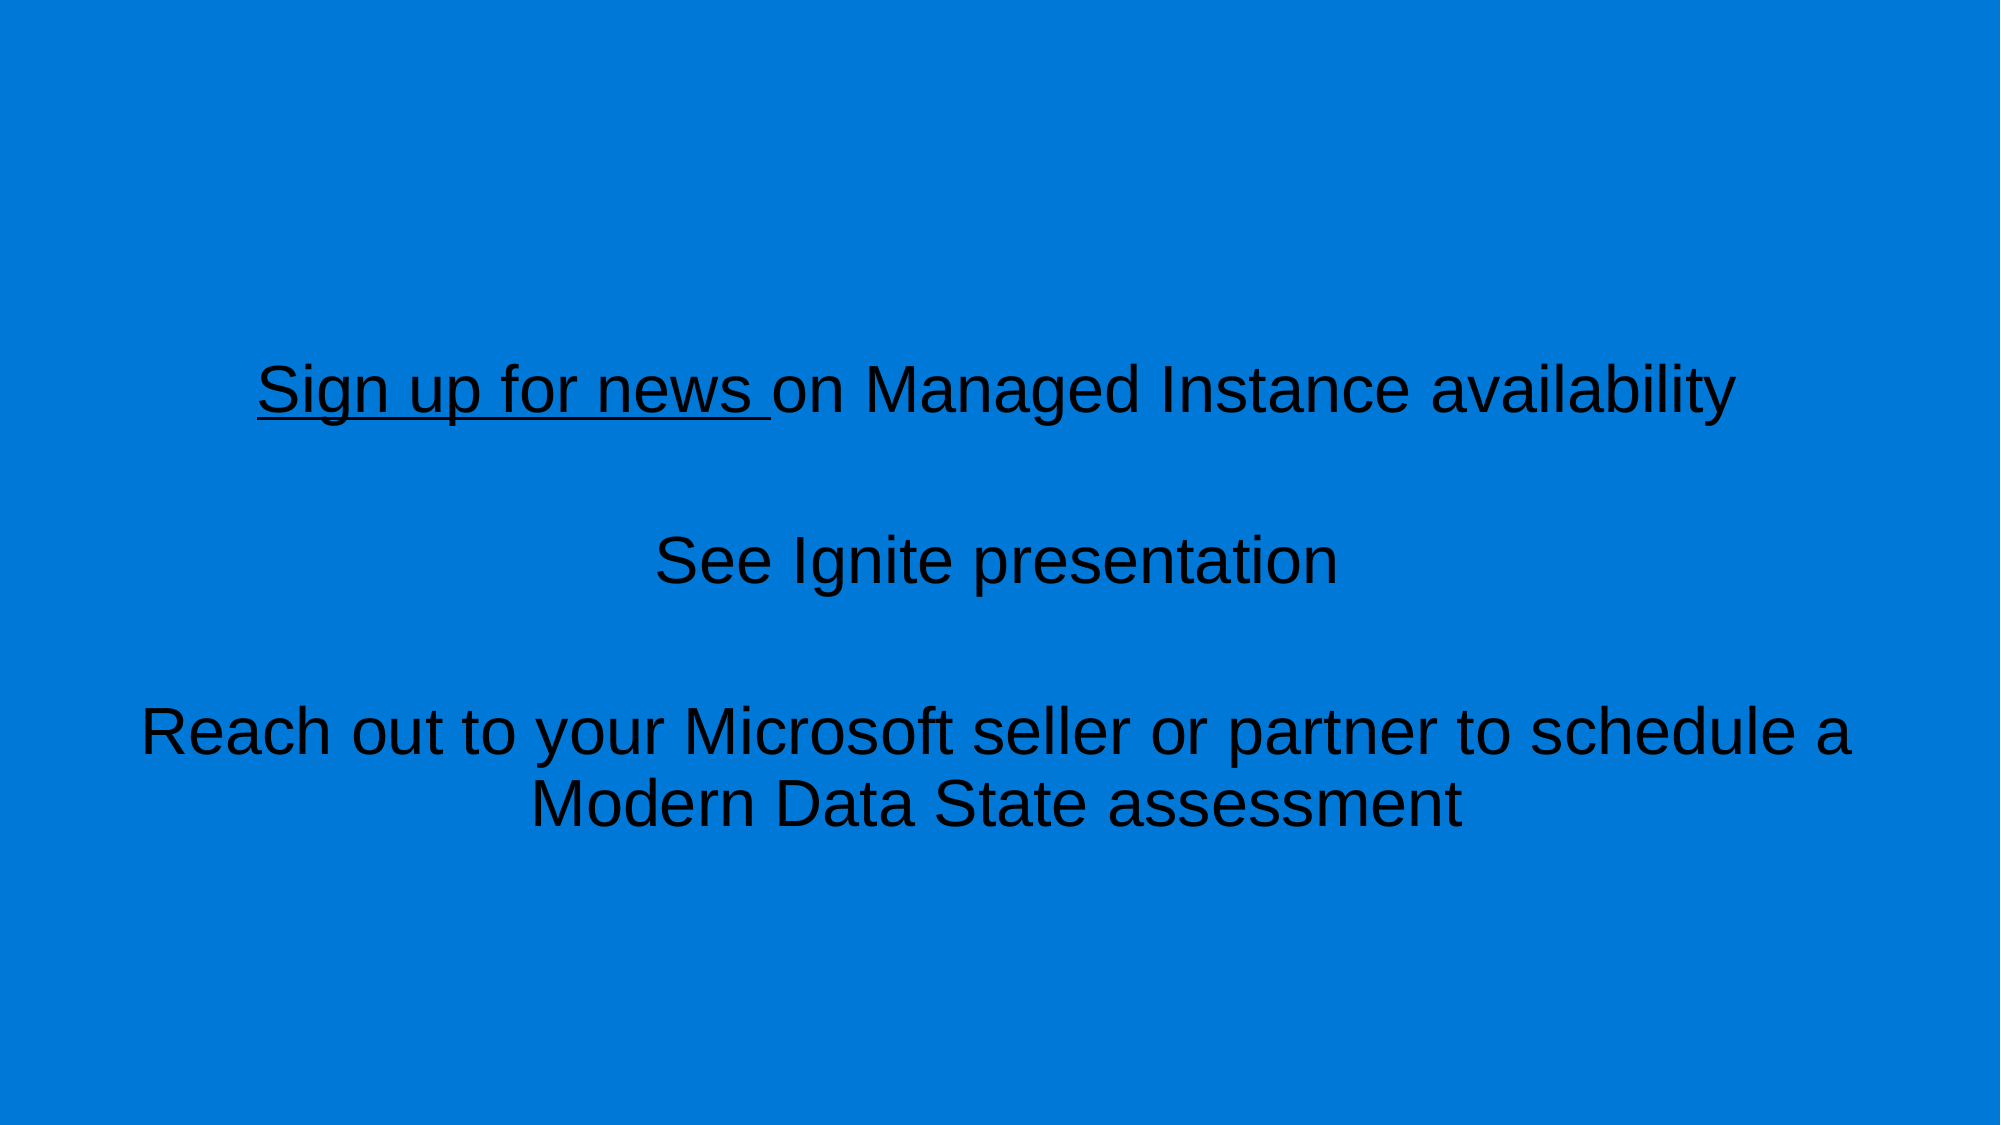

Sign up for news on Managed Instance availability

See Ignite presentation

Reach out to your Microsoft seller or partner to schedule a Modern Data State assessment